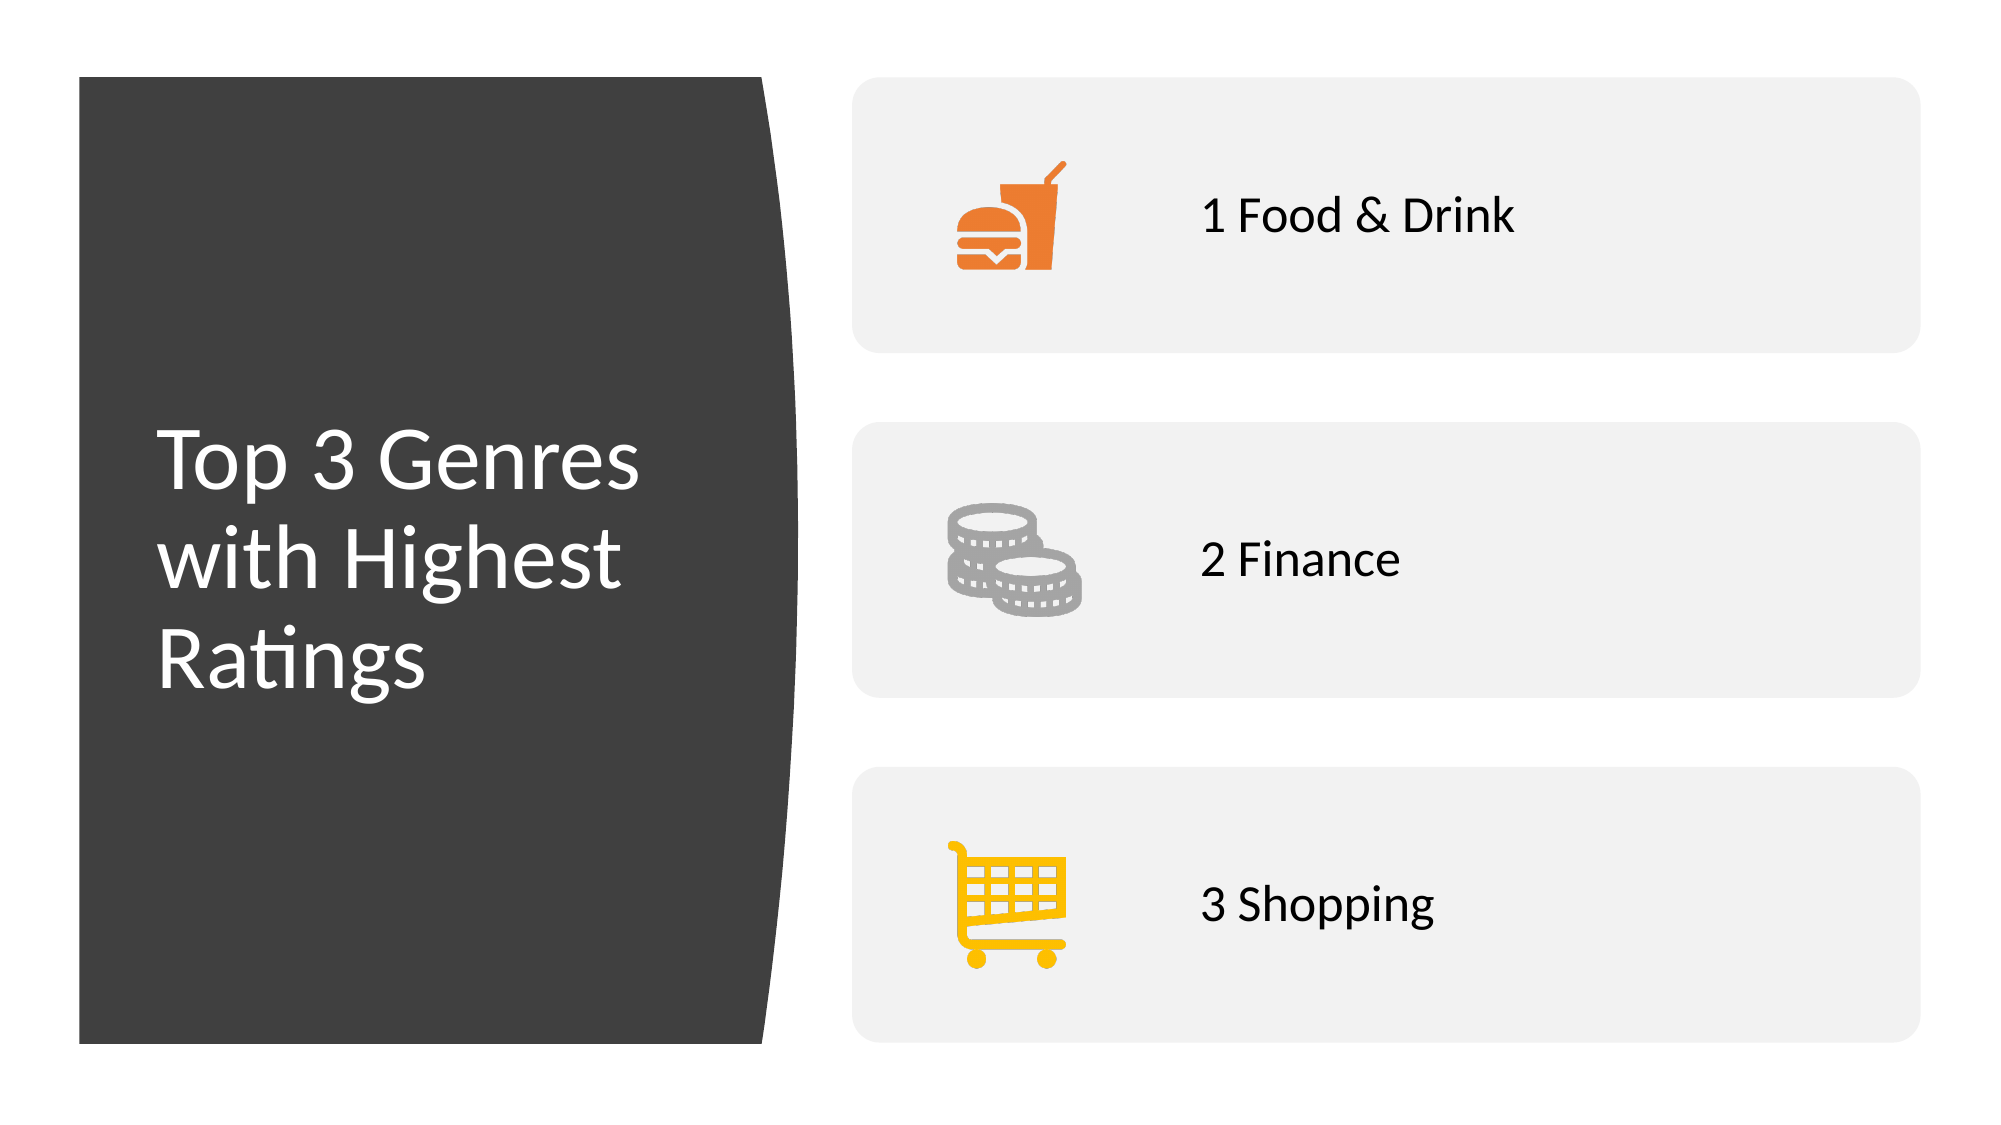

1 Food & Drink
2 Finance
3 Shopping

# Top 3 Genres with Highest Ratings